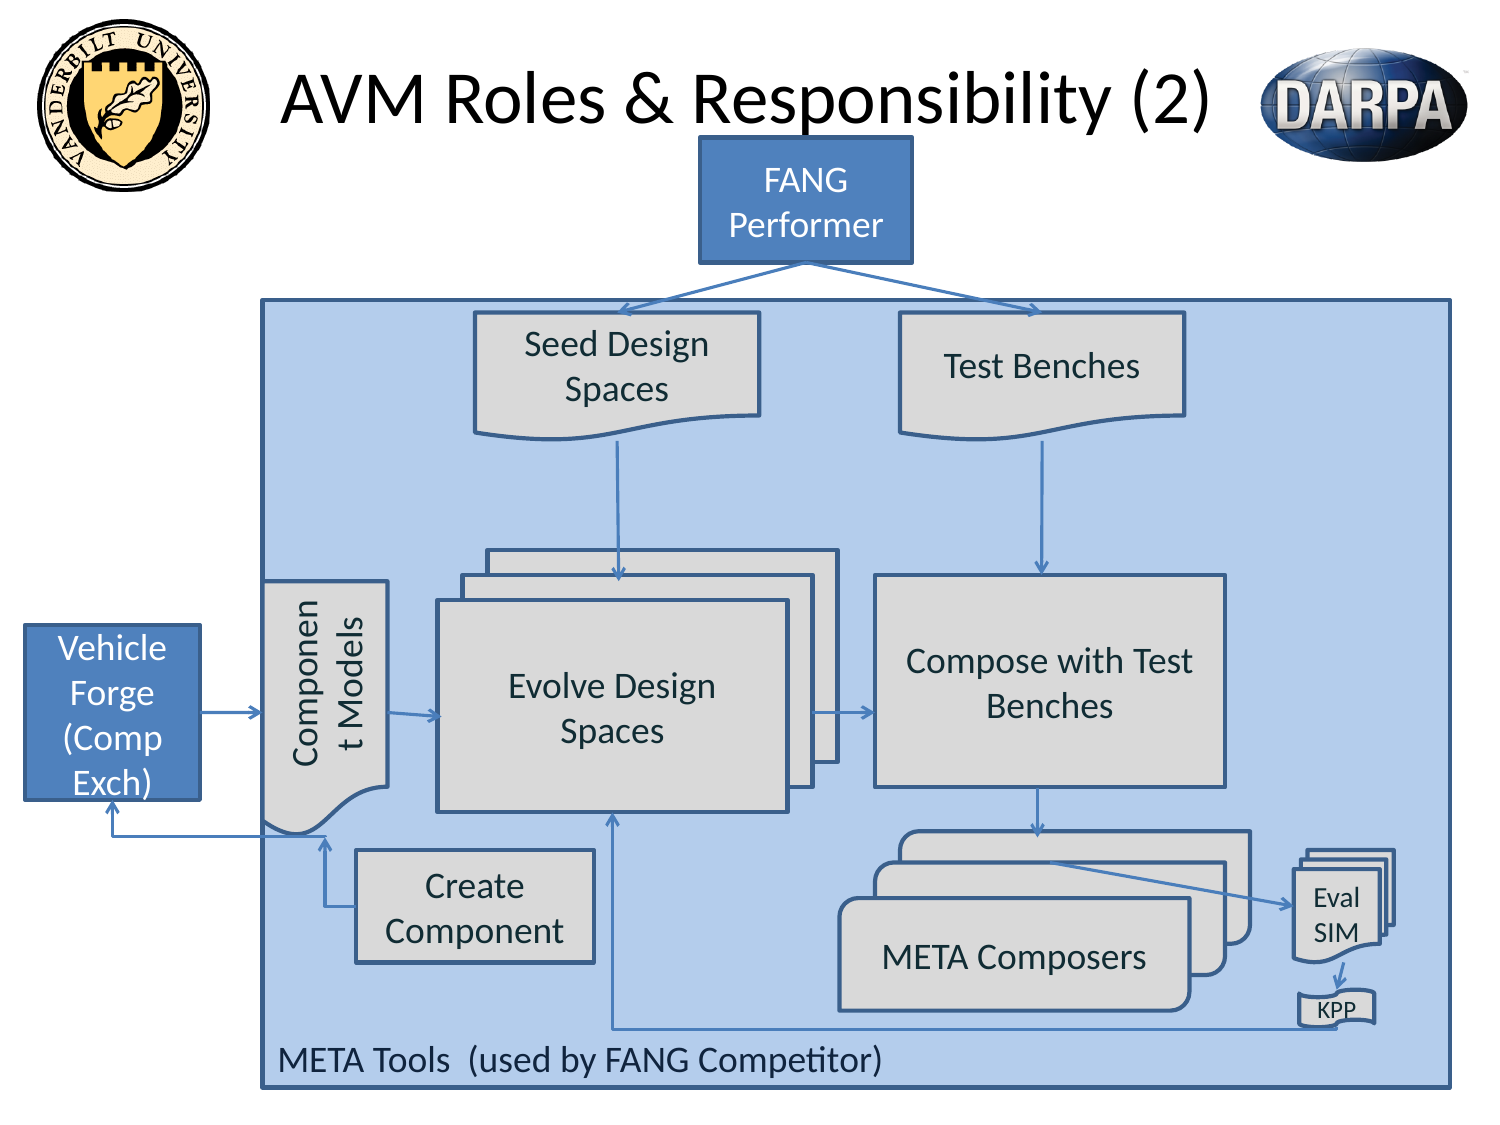

# AVM Roles & Responsibility (2)
FANG
Performer
META Tools  (used by FANG Competitor)
Seed Design Spaces
Test Benches
Seed Design Spaces
Seed Design Spaces
Compose with Test Benches
Component Models
Evolve Design Spaces
Vehicle
Forge
(Comp Exch)
META Composers
Create
Component
Eval
SIM
META Composers
META Composers
KPP